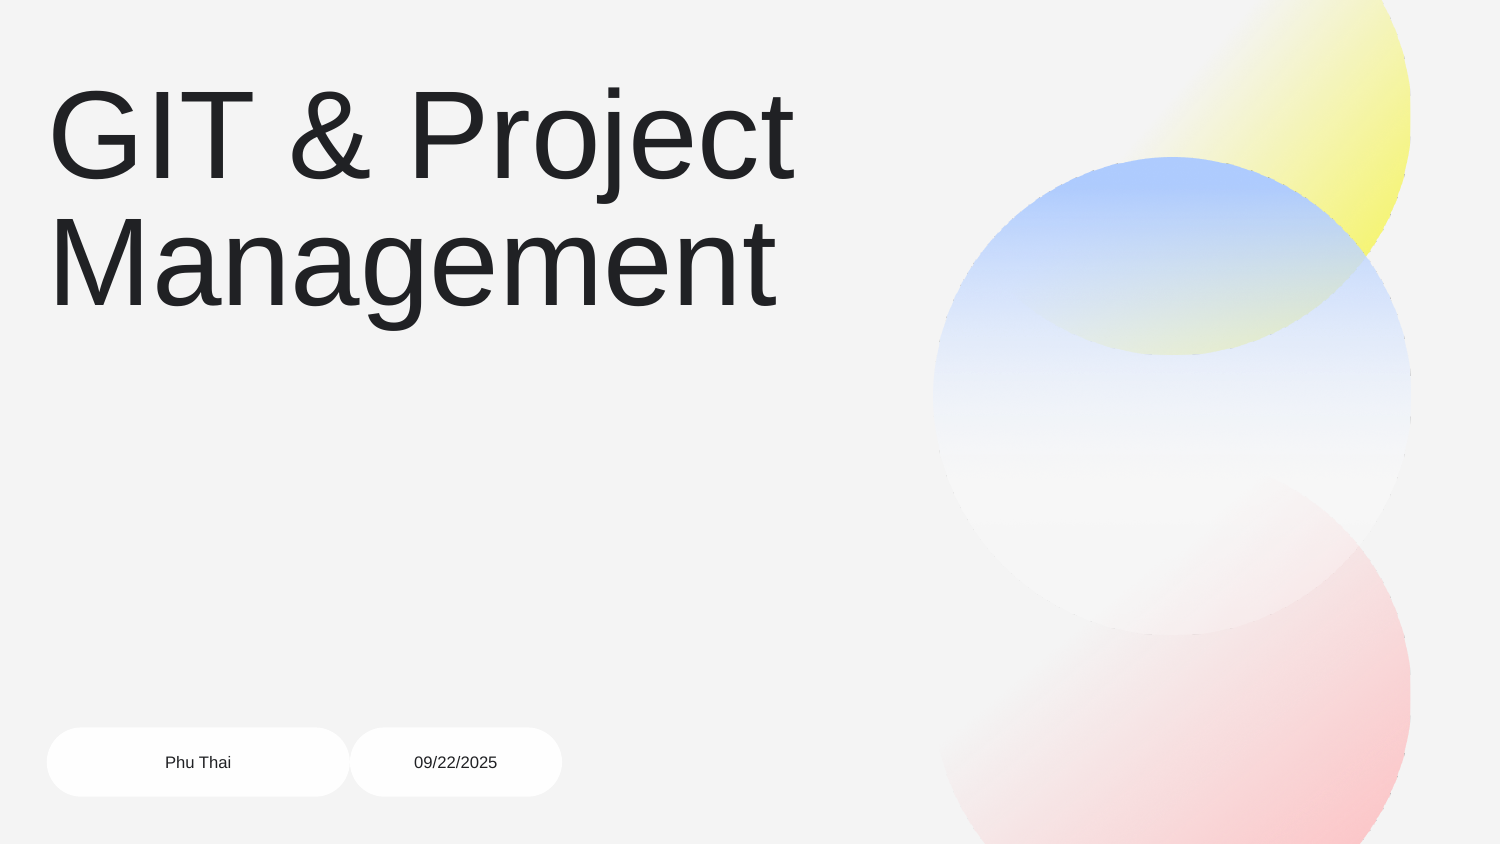

# GIT & Project Management
Phu Thai
09/22/2025